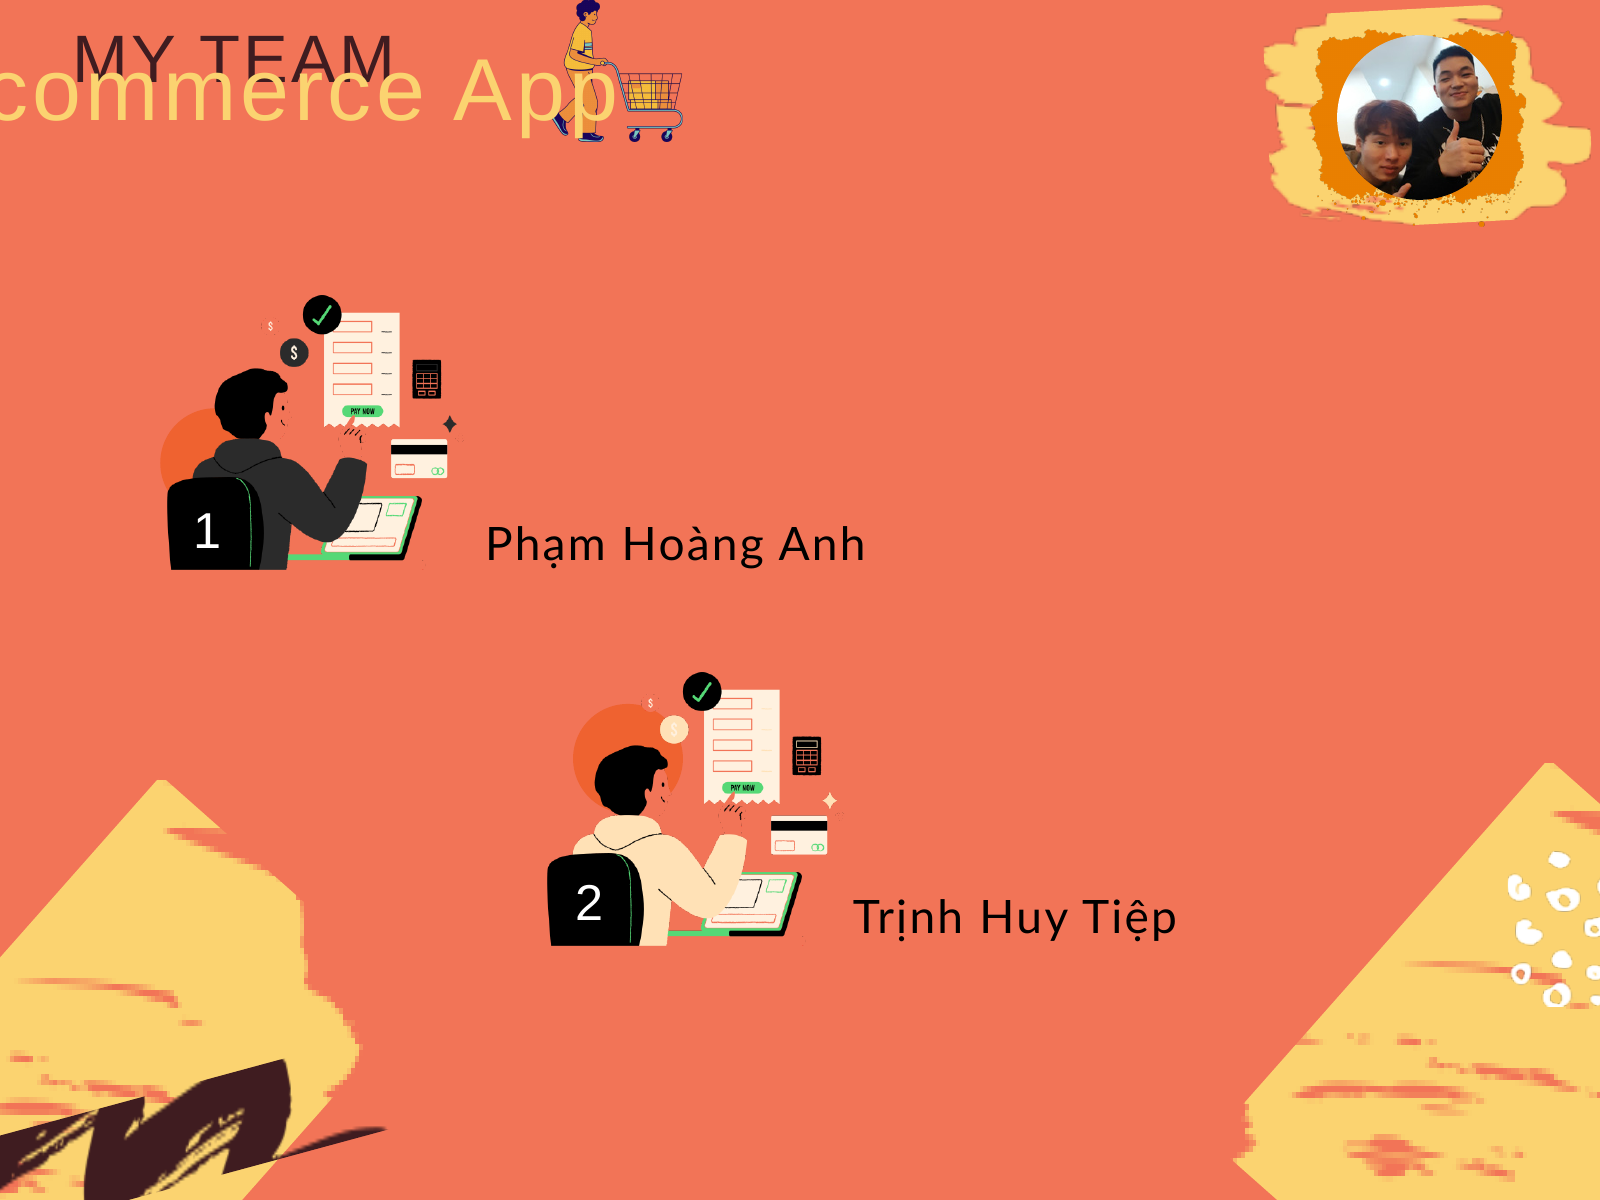

MY TEAM
Ecommerce App

1
Phạm Hoàng Anh

2
Trịnh Huy Tiệp